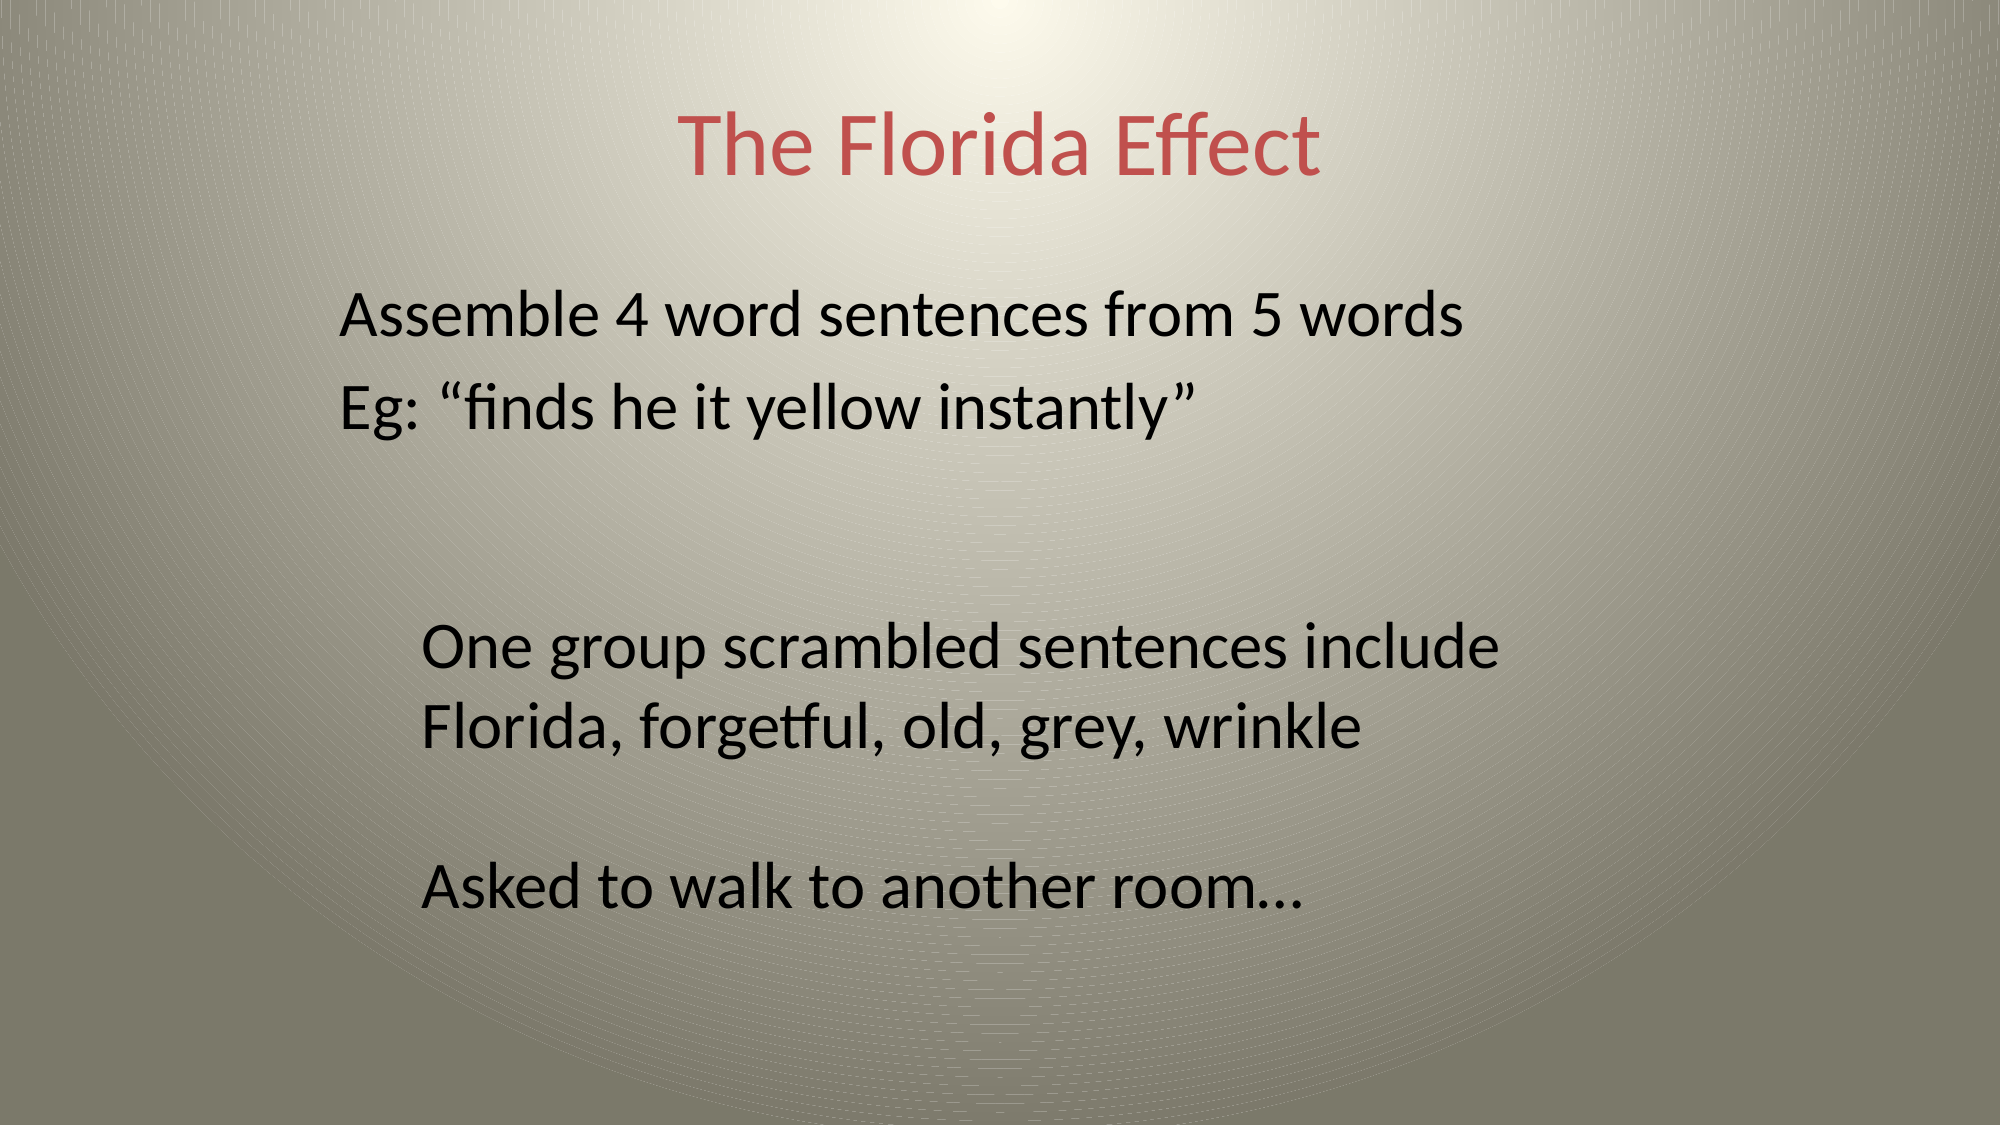

# The Florida Effect
Assemble 4 word sentences from 5 words
Eg: “finds he it yellow instantly”

One group scrambled sentences include
Florida, forgetful, old, grey, wrinkle

Asked to walk to another room…